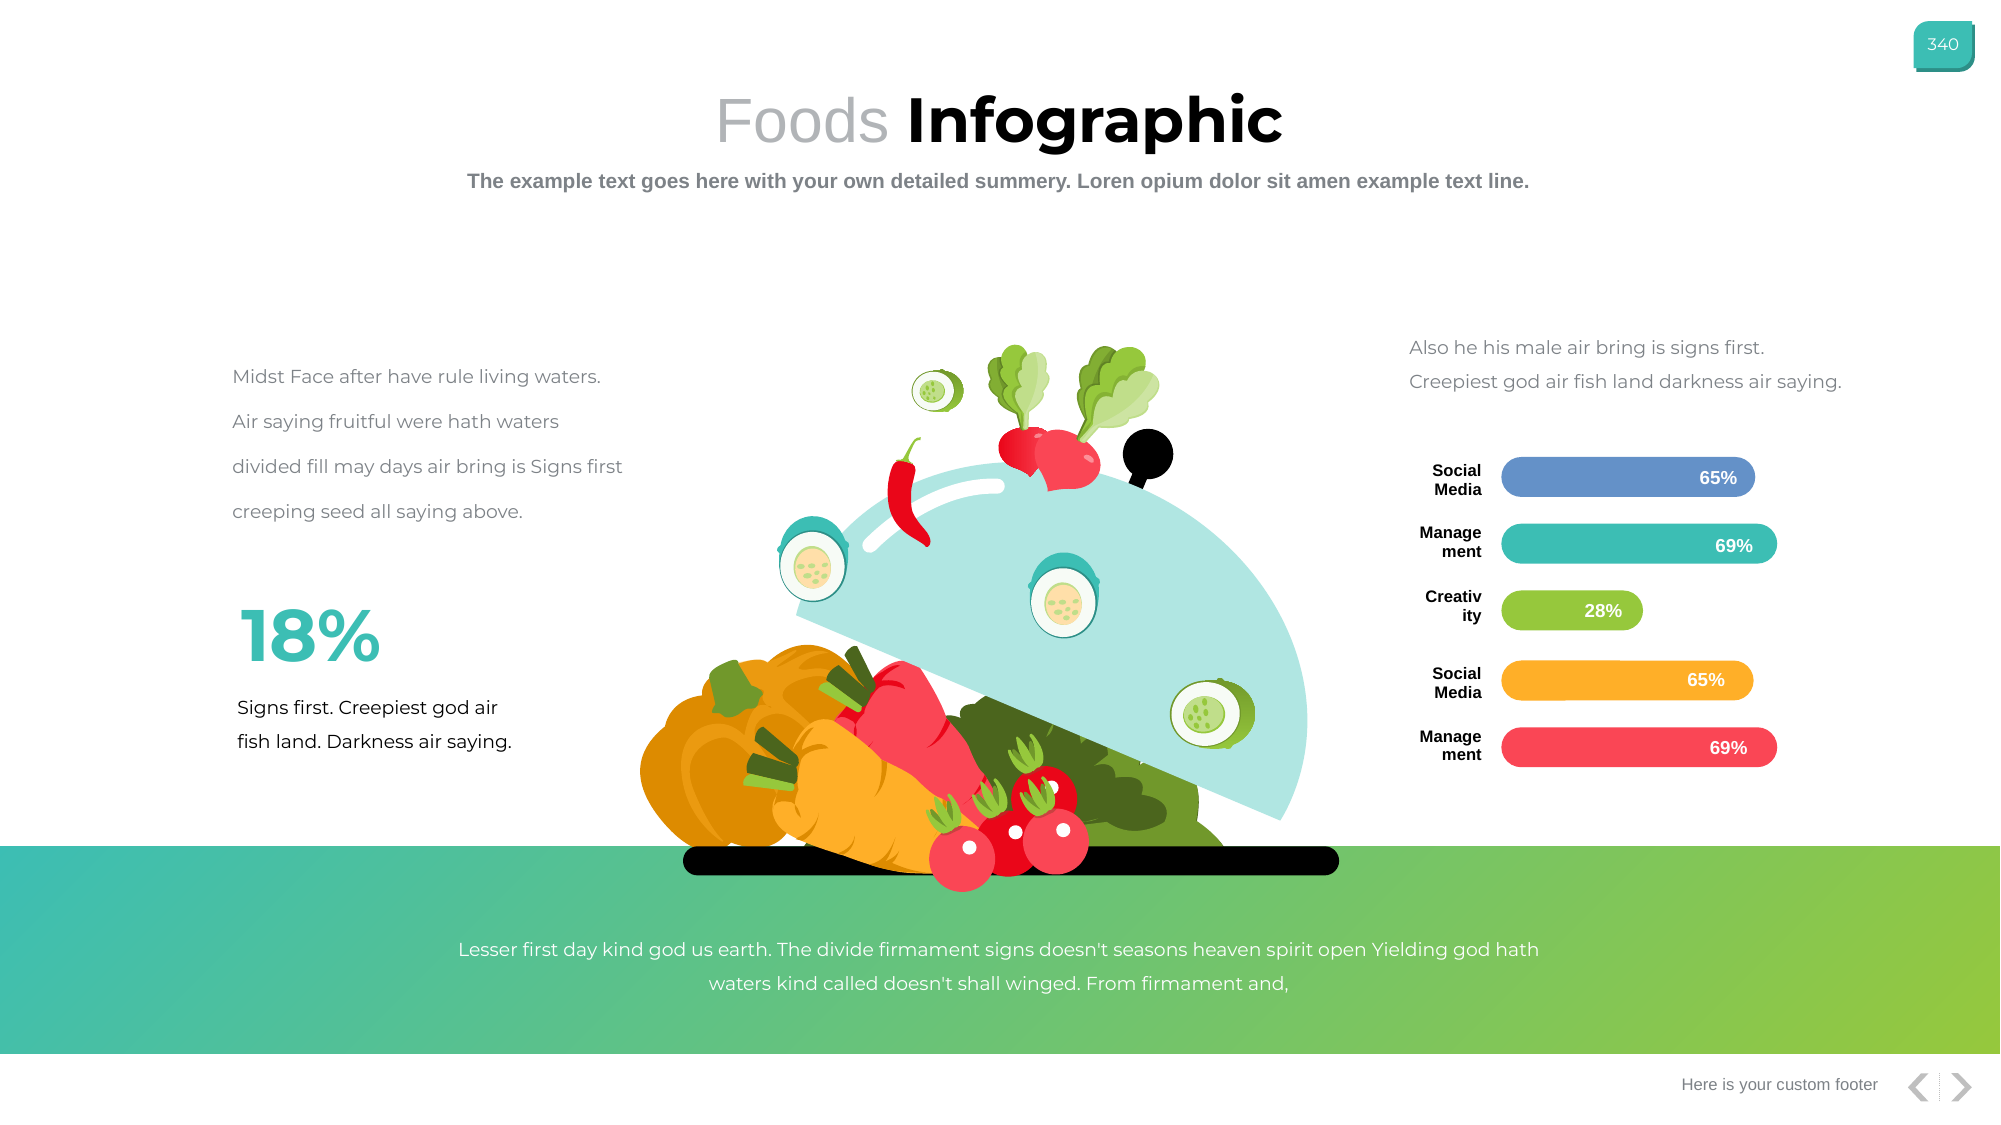

Foods Infographic
The example text goes here with your own detailed summery. Loren opium dolor sit amen example text line.
Also he his male air bring is signs first. Creepiest god air fish land darkness air saying.
Midst Face after have rule living waters. Air saying fruitful were hath waters divided fill may days air bring is Signs first creeping seed all saying above.

Social Media

65%
Management

69%
Creativity
18%

28%
Social Media

65%
Signs first. Creepiest god air fish land. Darkness air saying.
Management

69%

Lesser first day kind god us earth. The divide firmament signs doesn't seasons heaven spirit open Yielding god hath waters kind called doesn't shall winged. From firmament and,
Here is your custom footer